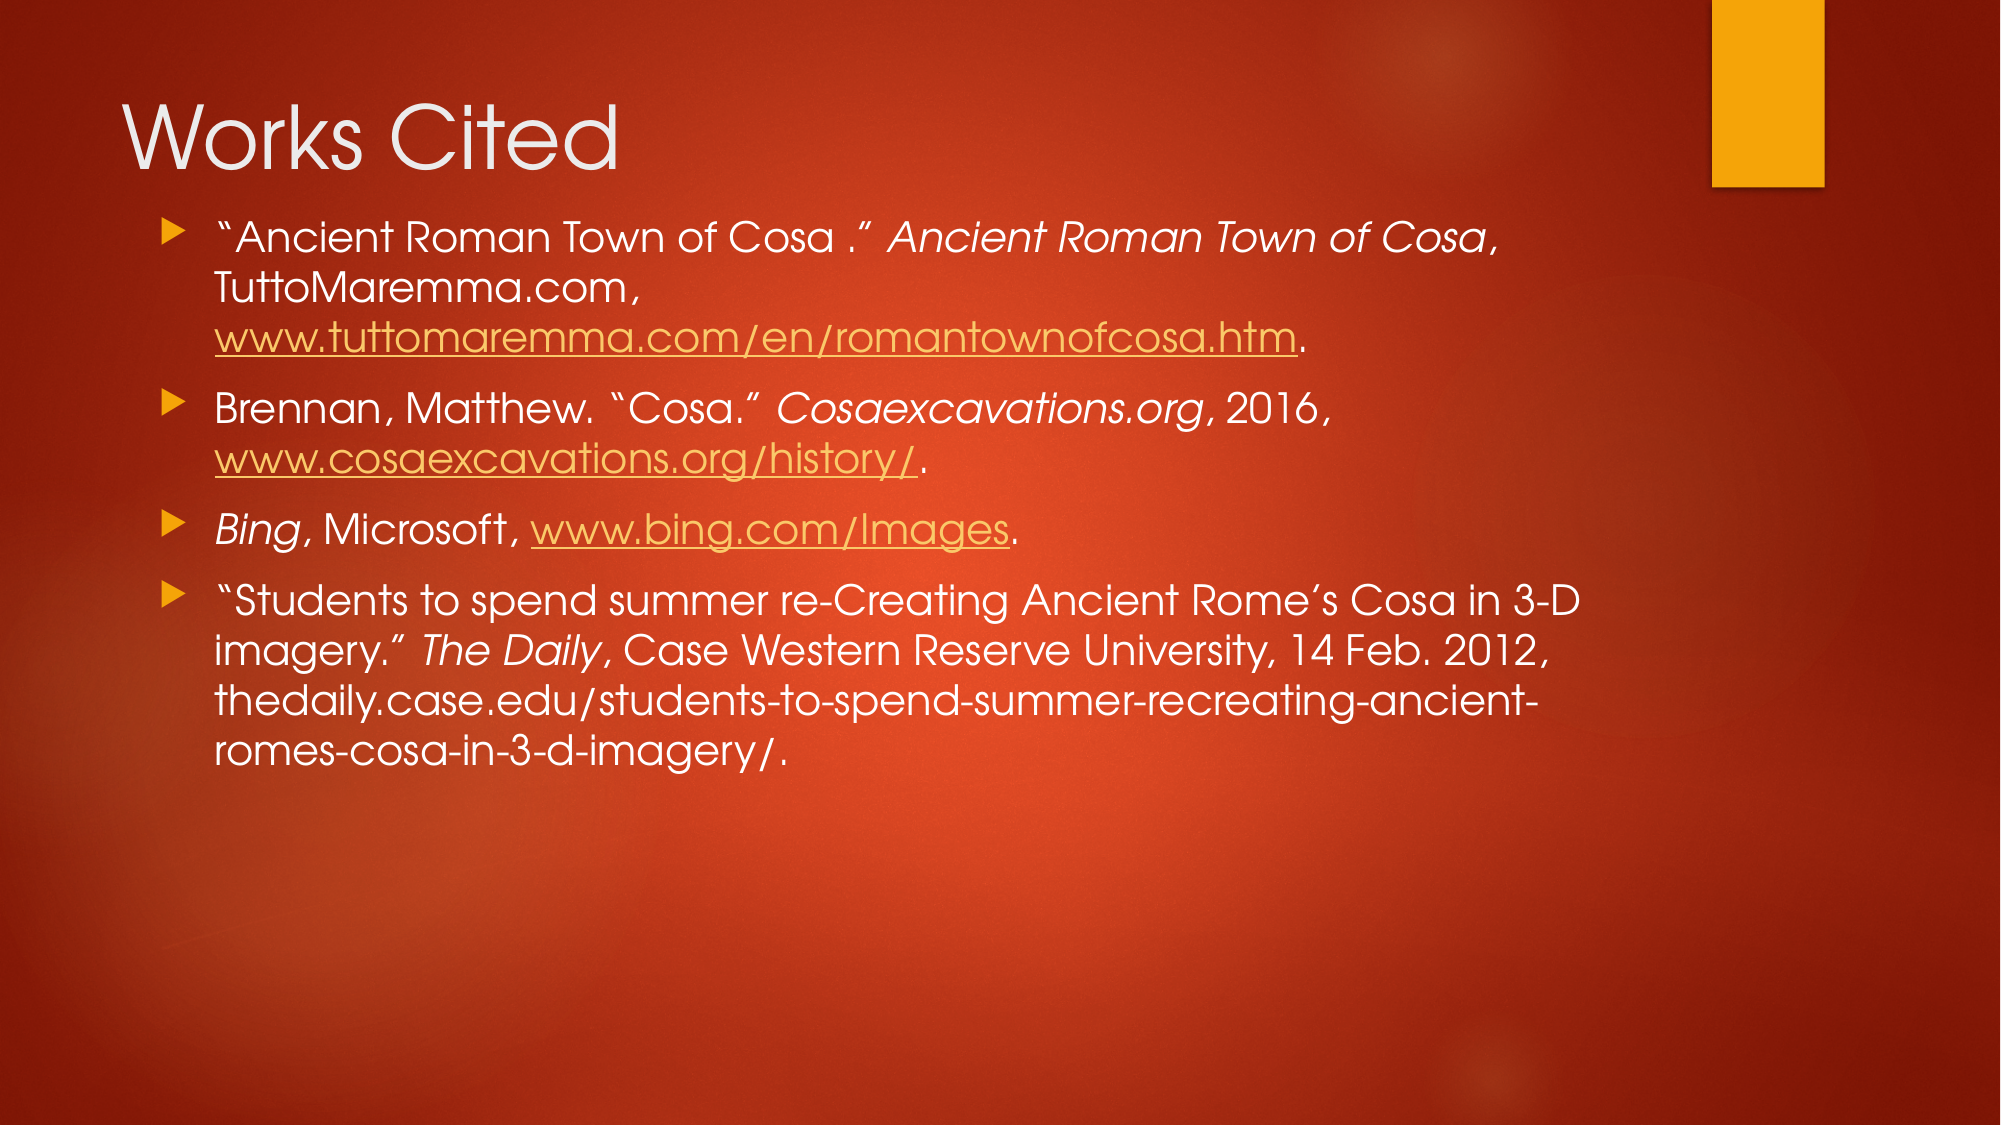

# Works Cited
“Ancient Roman Town of Cosa .” Ancient Roman Town of Cosa, TuttoMaremma.com, www.tuttomaremma.com/en/romantownofcosa.htm.
Brennan, Matthew. “Cosa.” Cosaexcavations.org, 2016, www.cosaexcavations.org/history/.
Bing, Microsoft, www.bing.com/Images.
“Students to spend summer re-Creating Ancient Rome’s Cosa in 3-D imagery.” The Daily, Case Western Reserve University, 14 Feb. 2012, thedaily.case.edu/students-to-spend-summer-recreating-ancient-romes-cosa-in-3-d-imagery/.